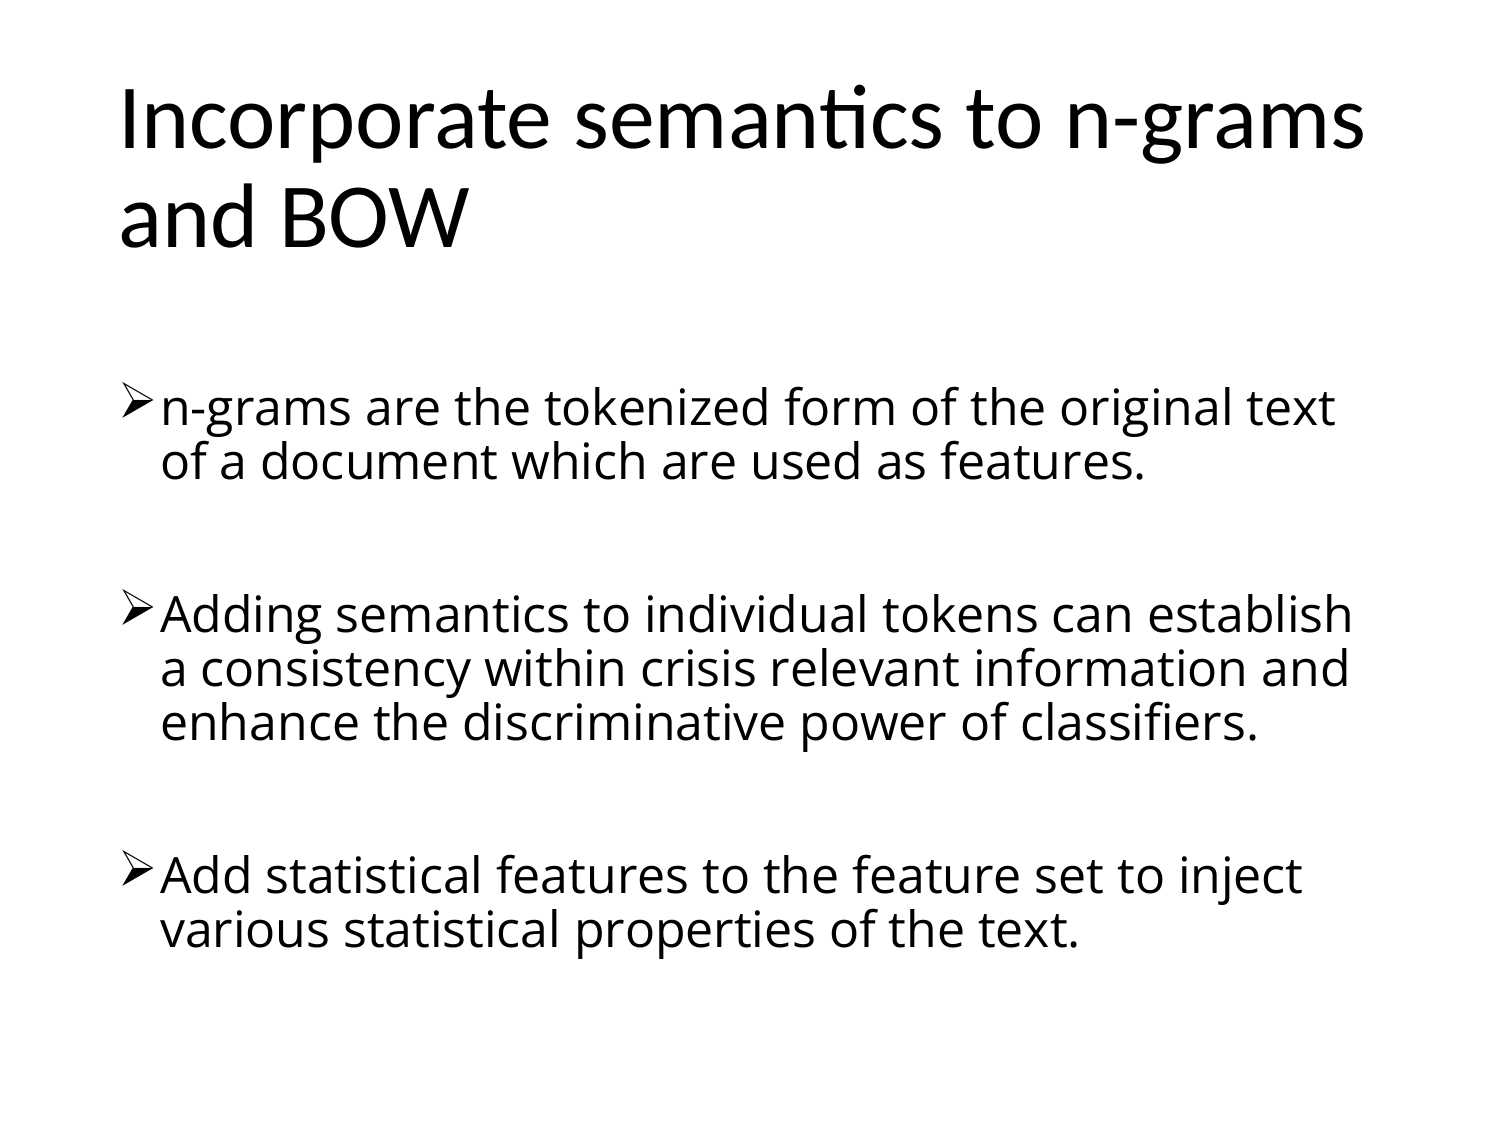

# Incorporate semantics to n-grams and BOW

n-grams are the tokenized form of the original text of a document which are used as features.

Adding semantics to individual tokens can establish a consistency within crisis relevant information and enhance the discriminative power of classifiers.

Add statistical features to the feature set to inject various statistical properties of the text.